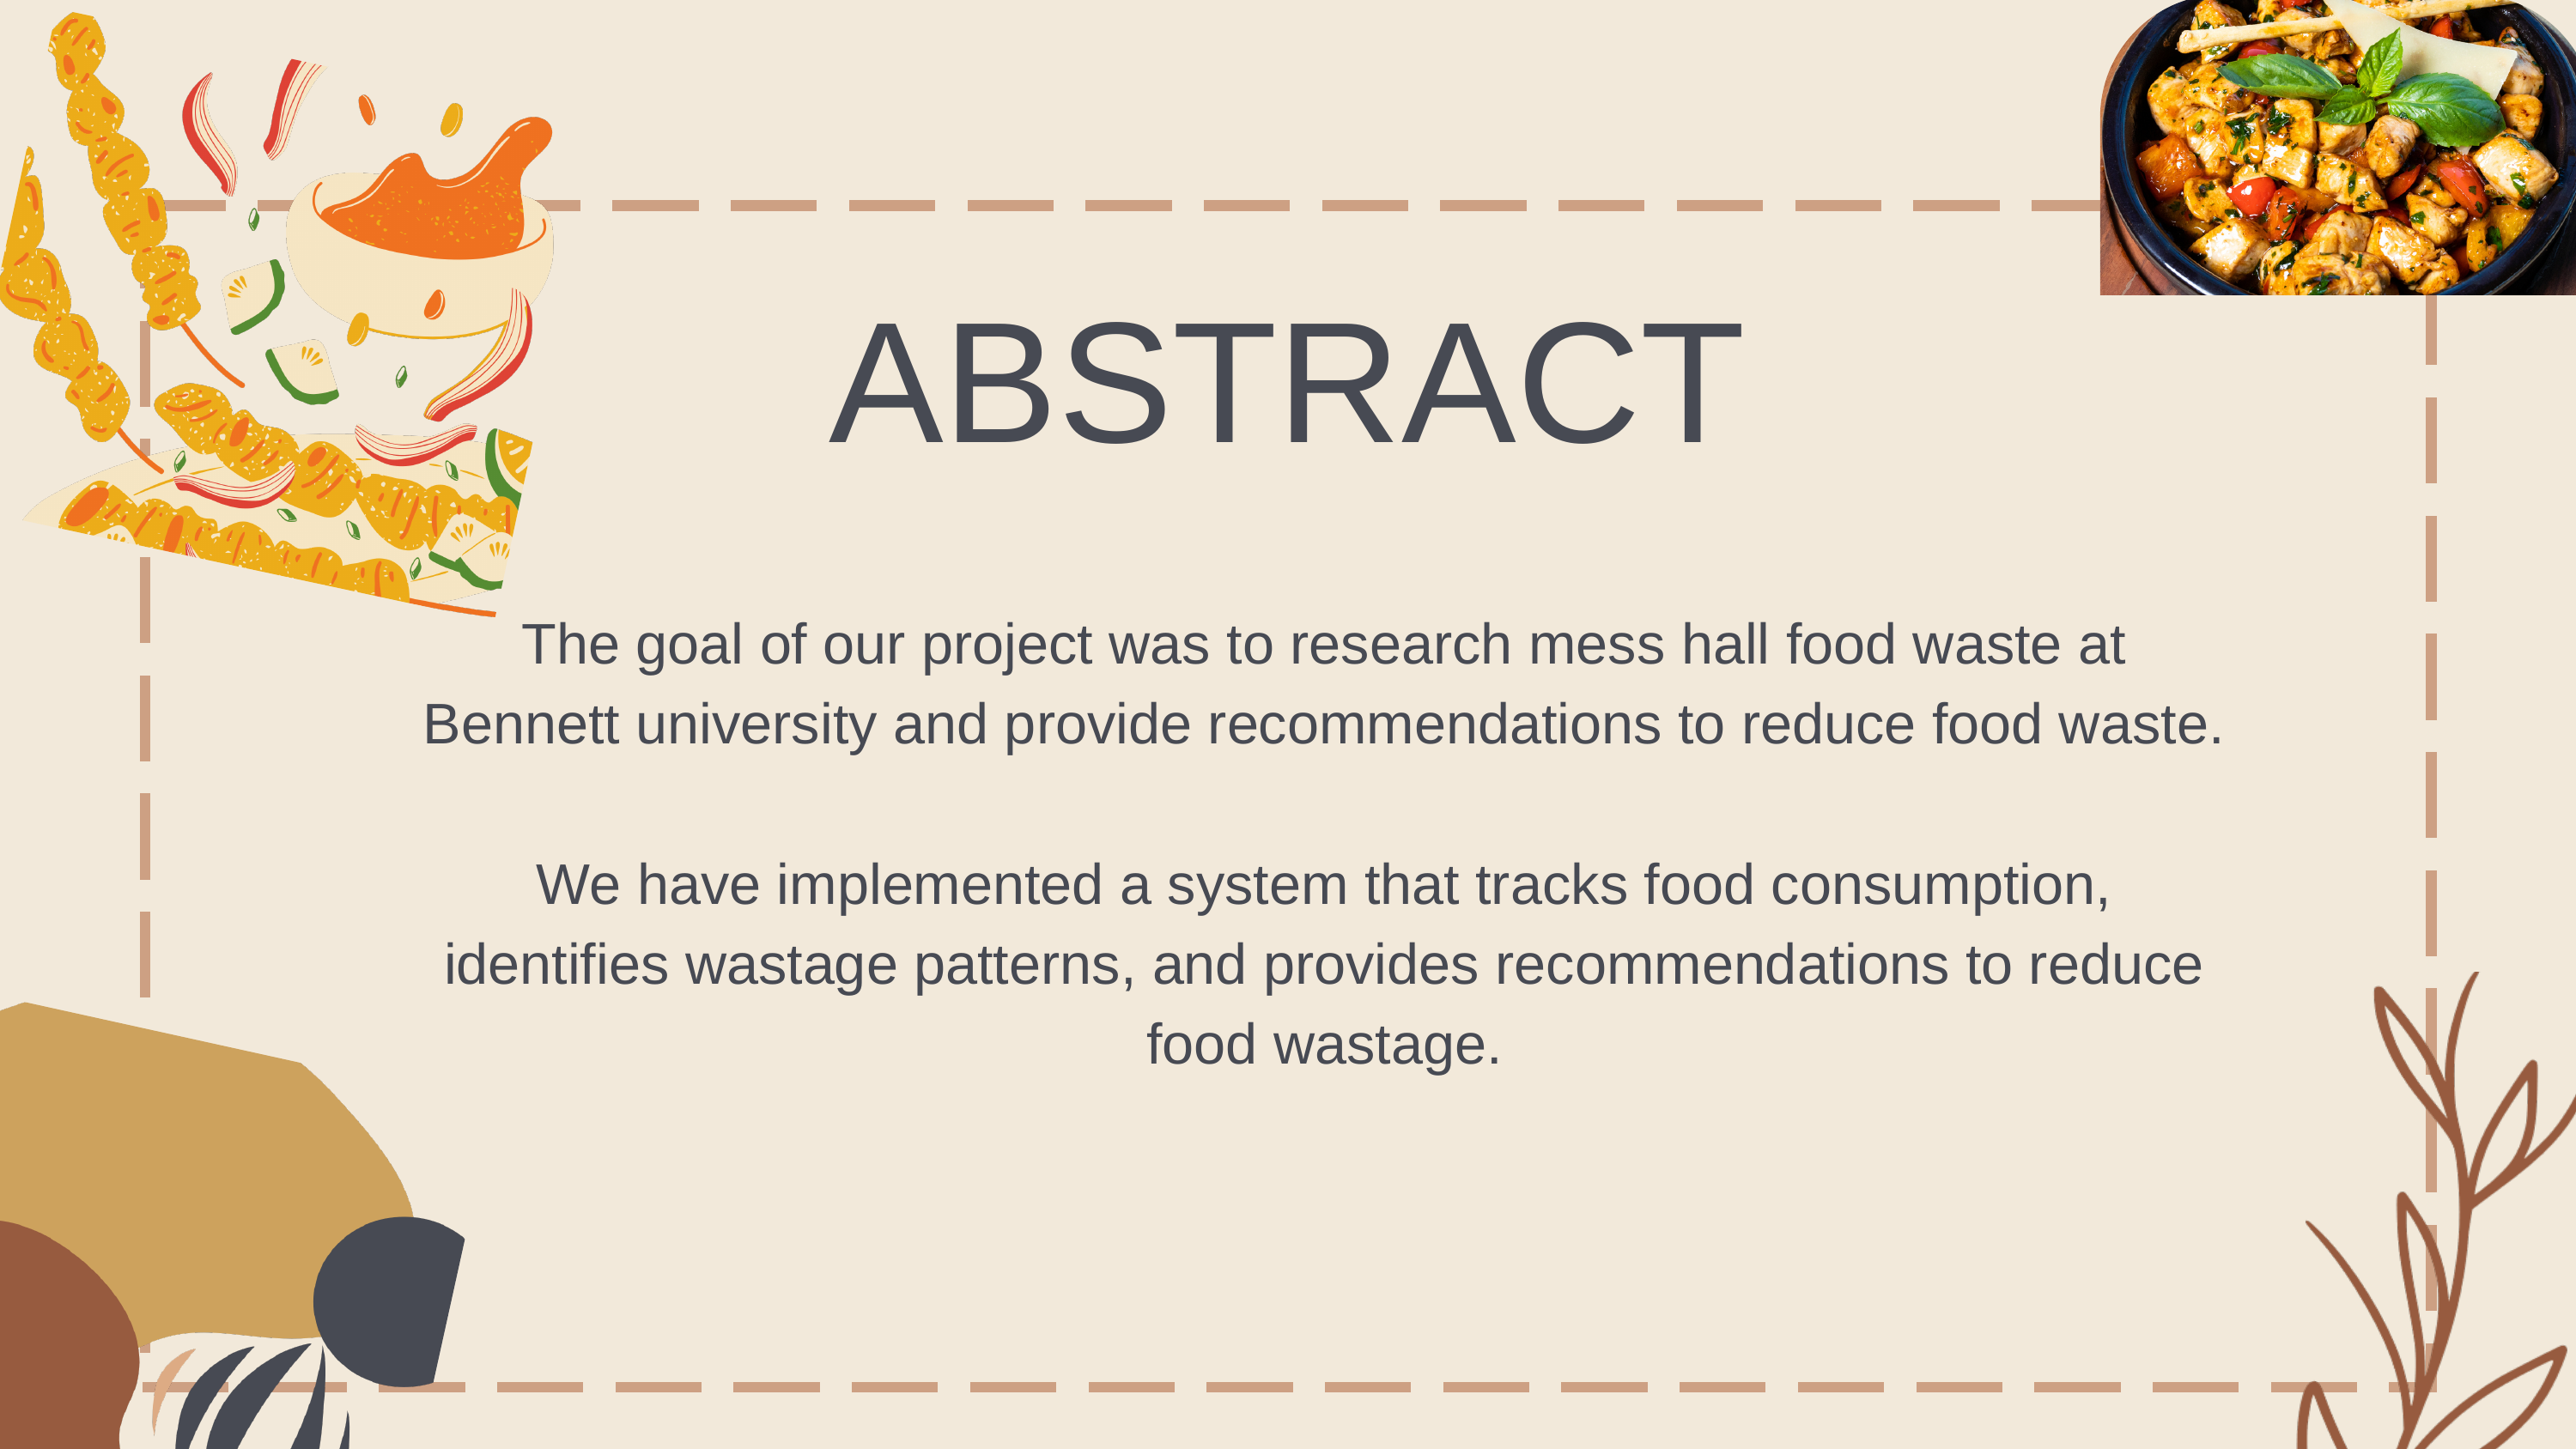

ABSTRACT
The goal of our project was to research mess hall food waste at Bennett university and provide recommendations to reduce food waste.

We have implemented a system that tracks food consumption, identifies wastage patterns, and provides recommendations to reduce food wastage.